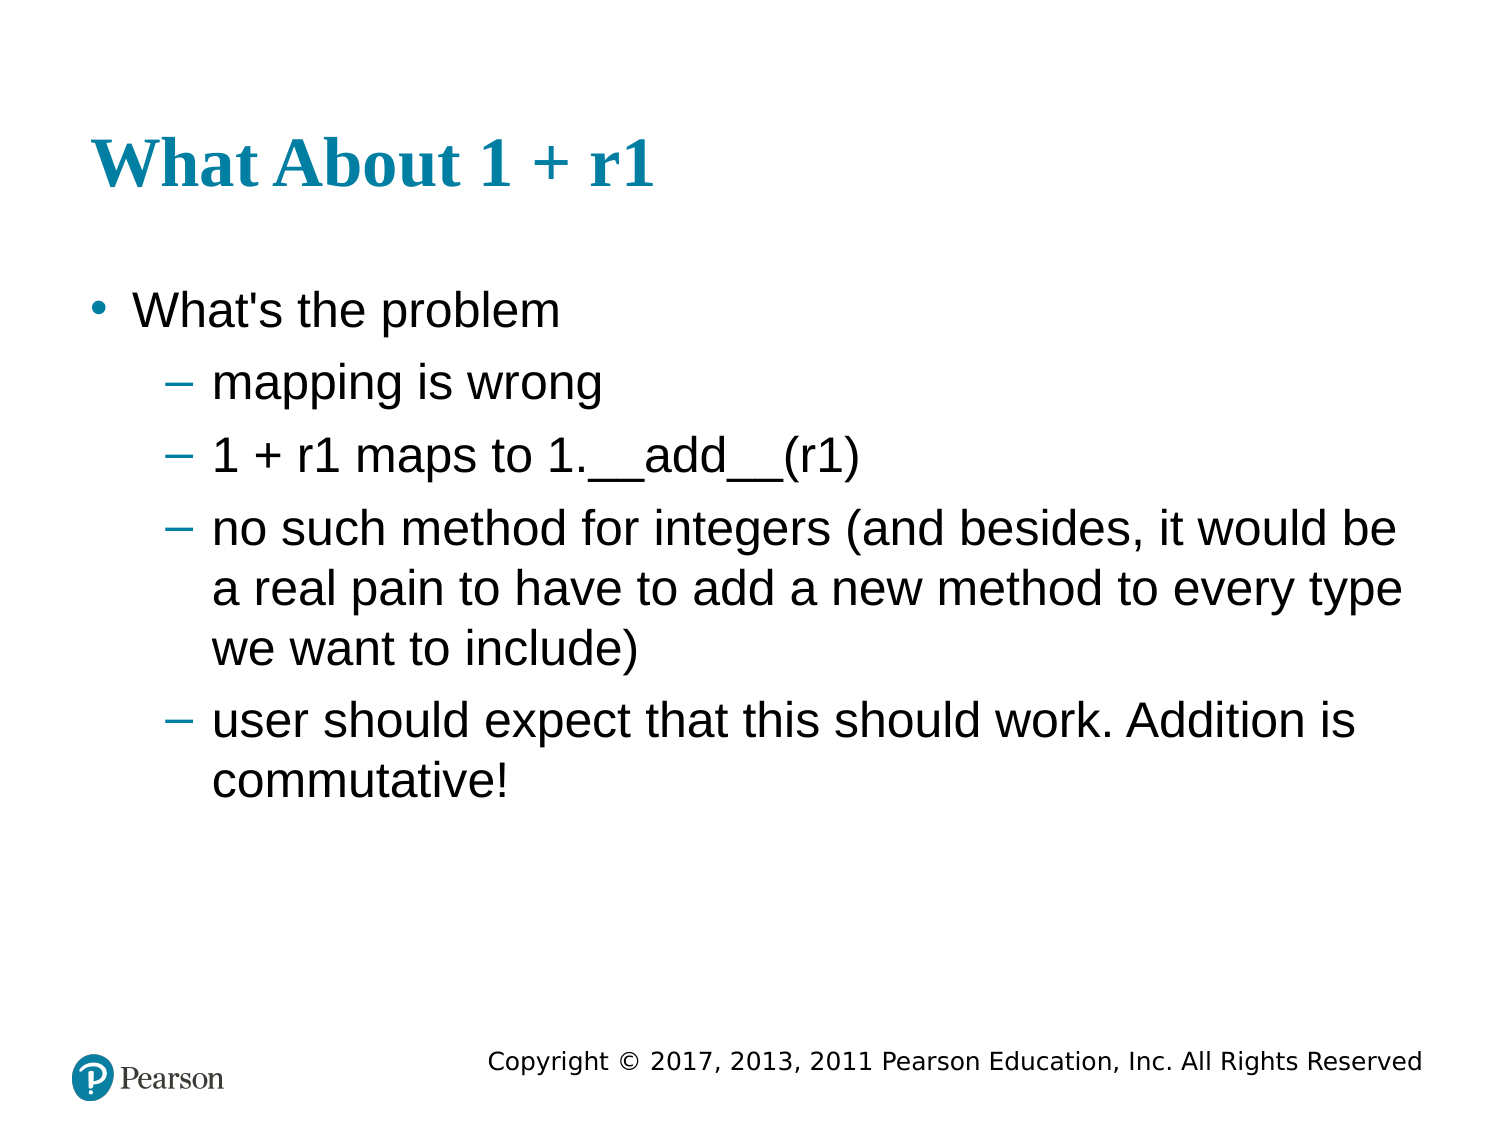

# What About 1 + r1
What's the problem
mapping is wrong
1 + r1 maps to 1.__add__(r1)
no such method for integers (and besides, it would be a real pain to have to add a new method to every type we want to include)
user should expect that this should work. Addition is commutative!